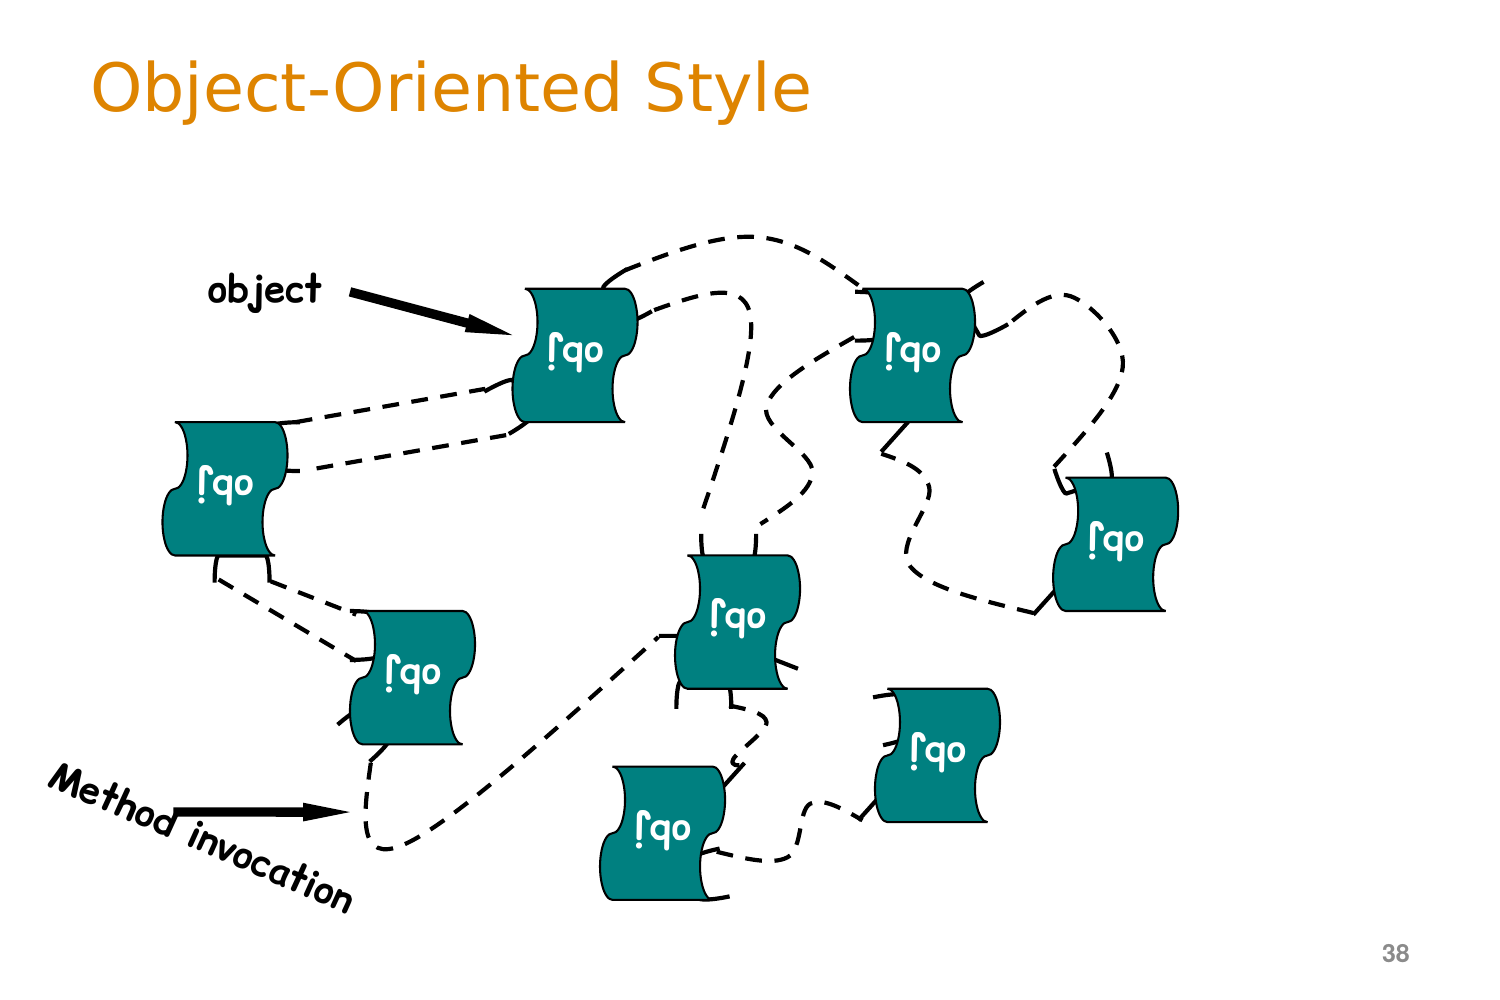

# Object-Oriented Style

object

obj
obj

obj

obj

obj

obj

obj

obj

Method invocation

38